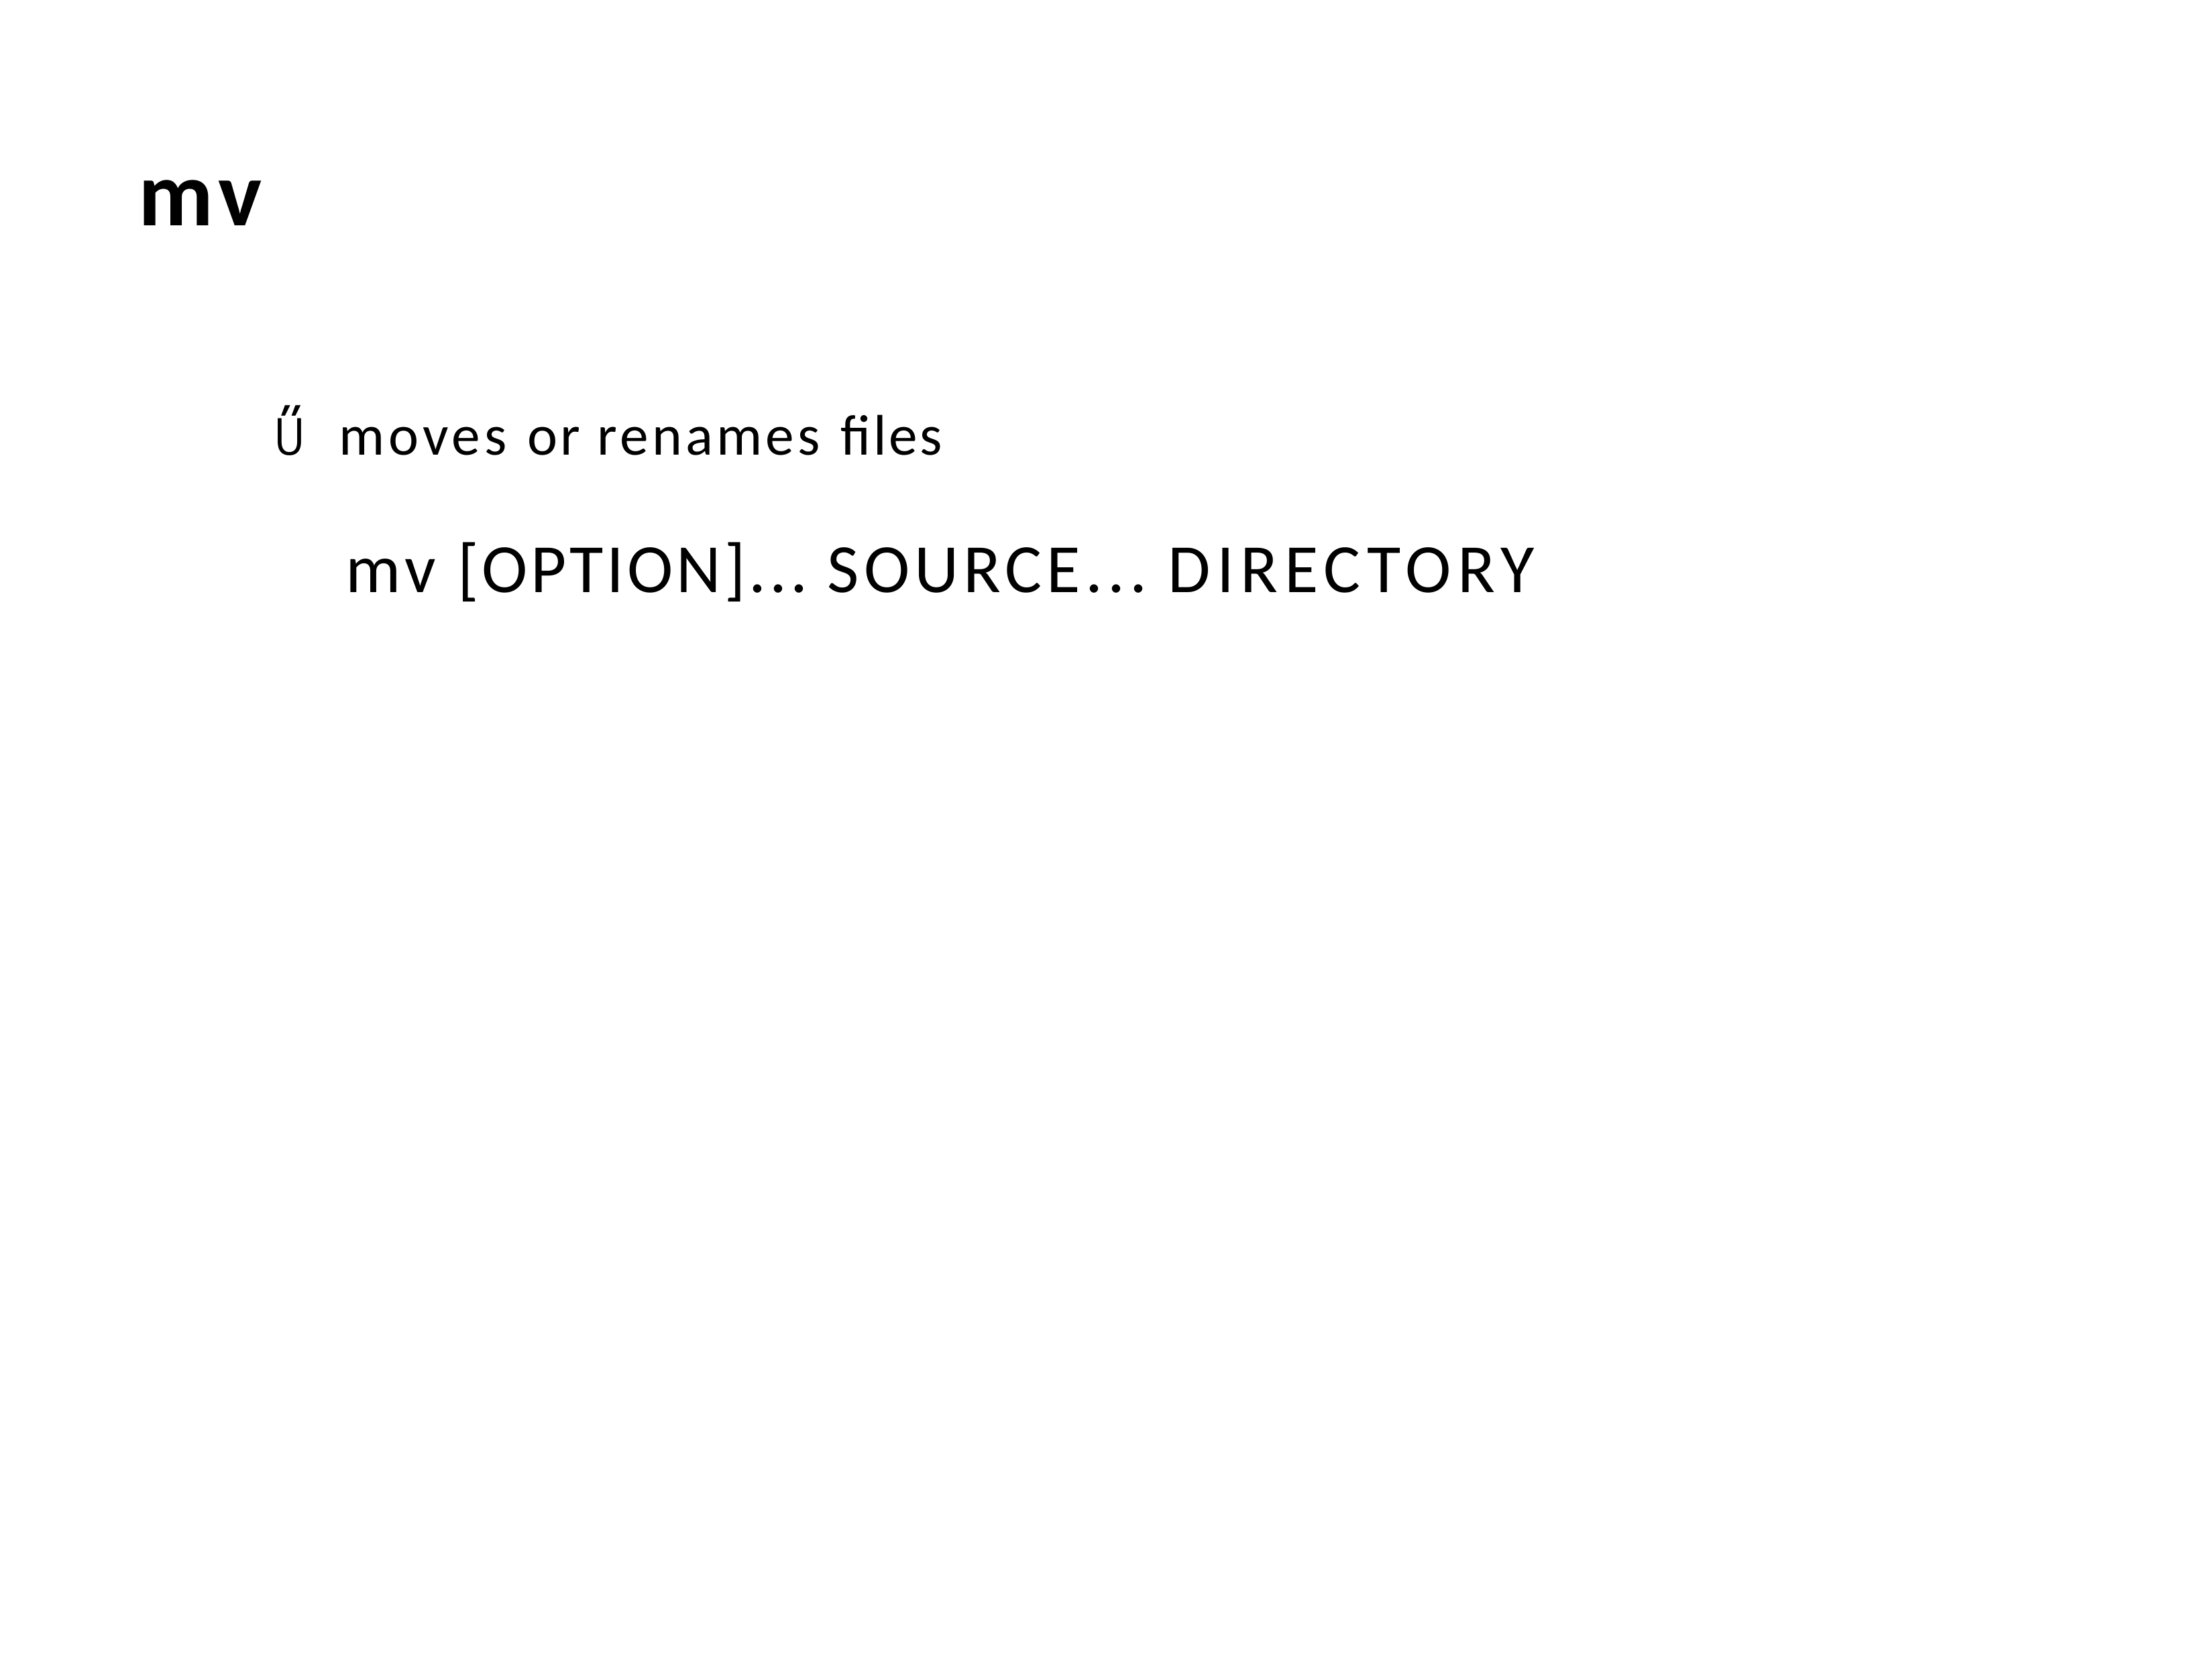

mv

Ű moves or renames files
mv [OPTION]... SOURCE... DIRECTORY